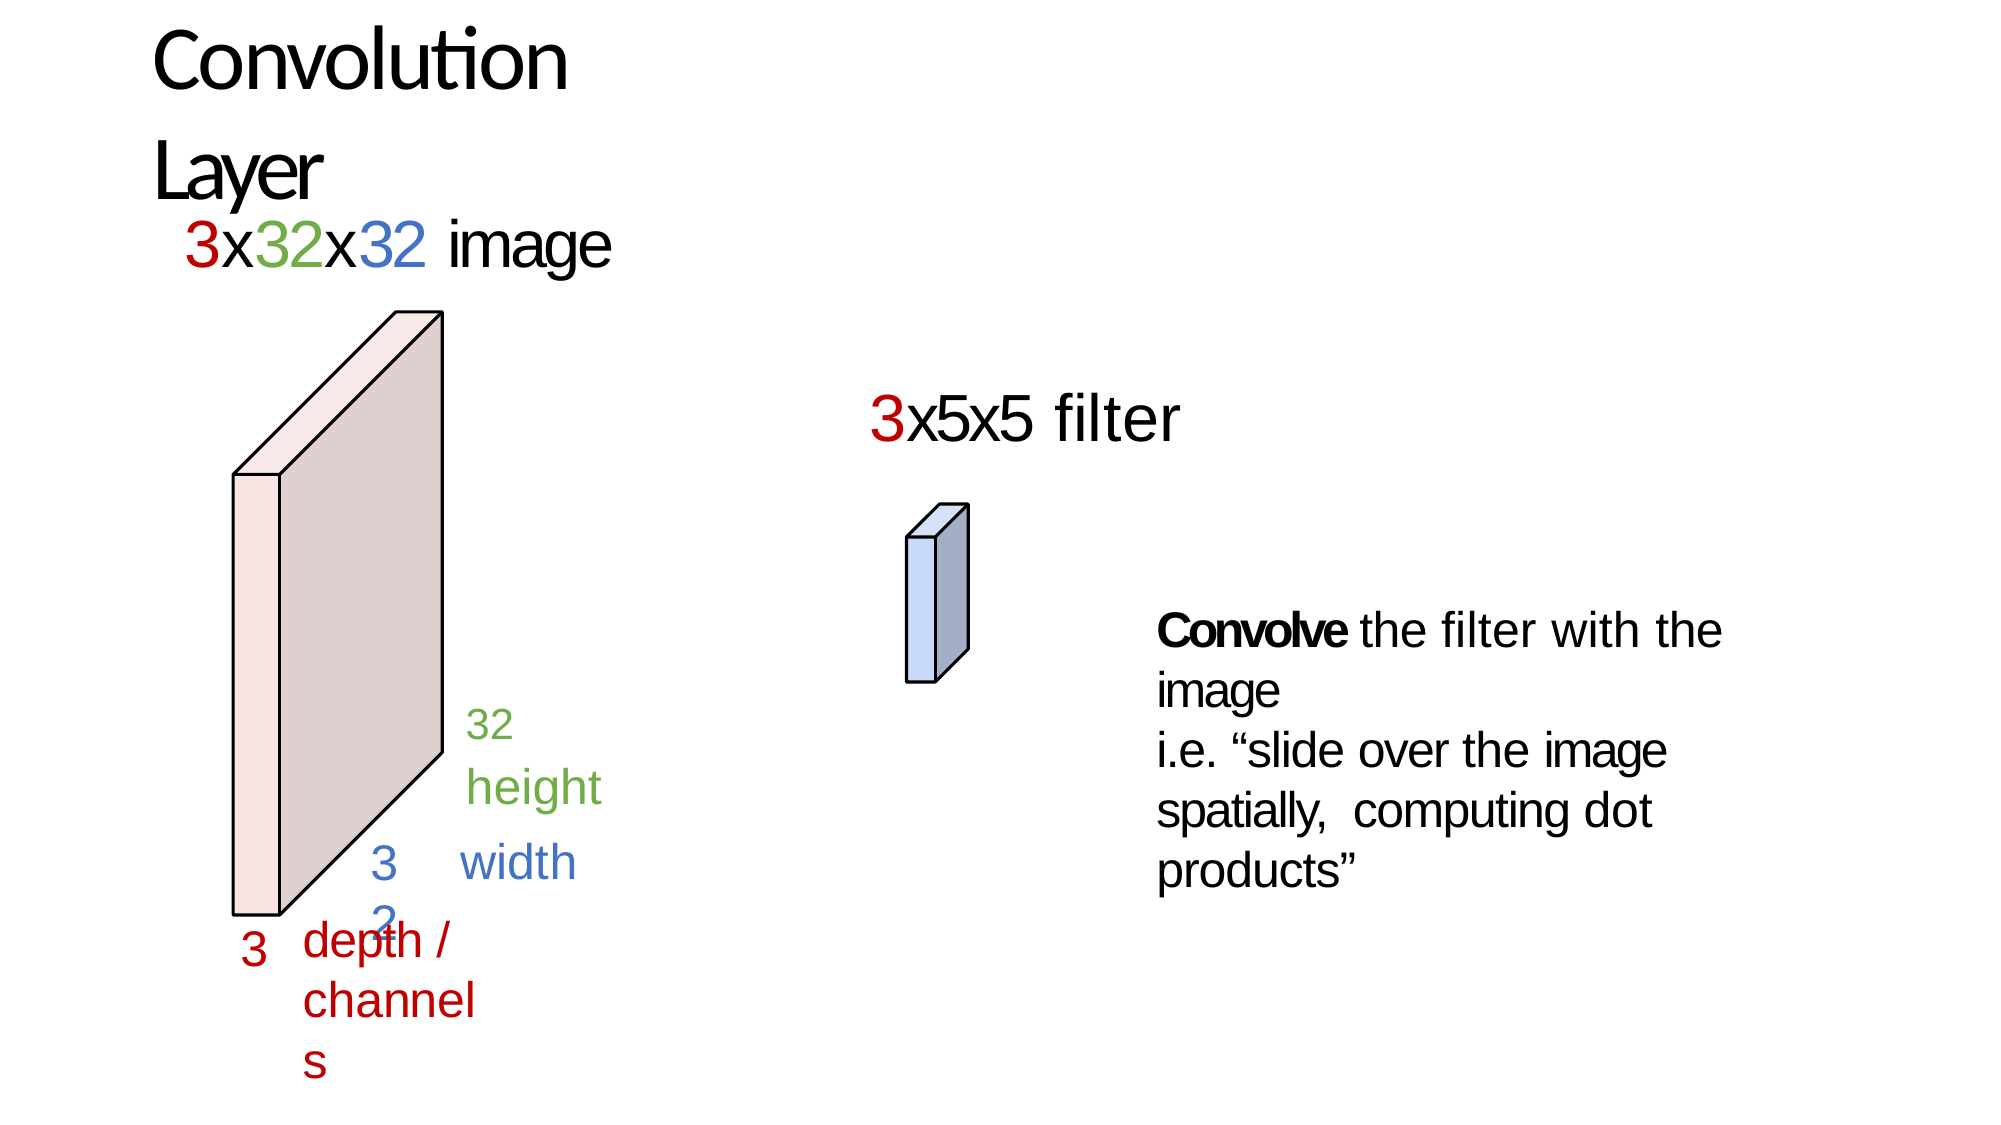

# Convolution Layer
3x32x32 image

3x5x5 filter

Convolve the filter with the image
i.e. “slide over the image spatially,  computing dot products”
32	height
width
32
depth /  channels
3